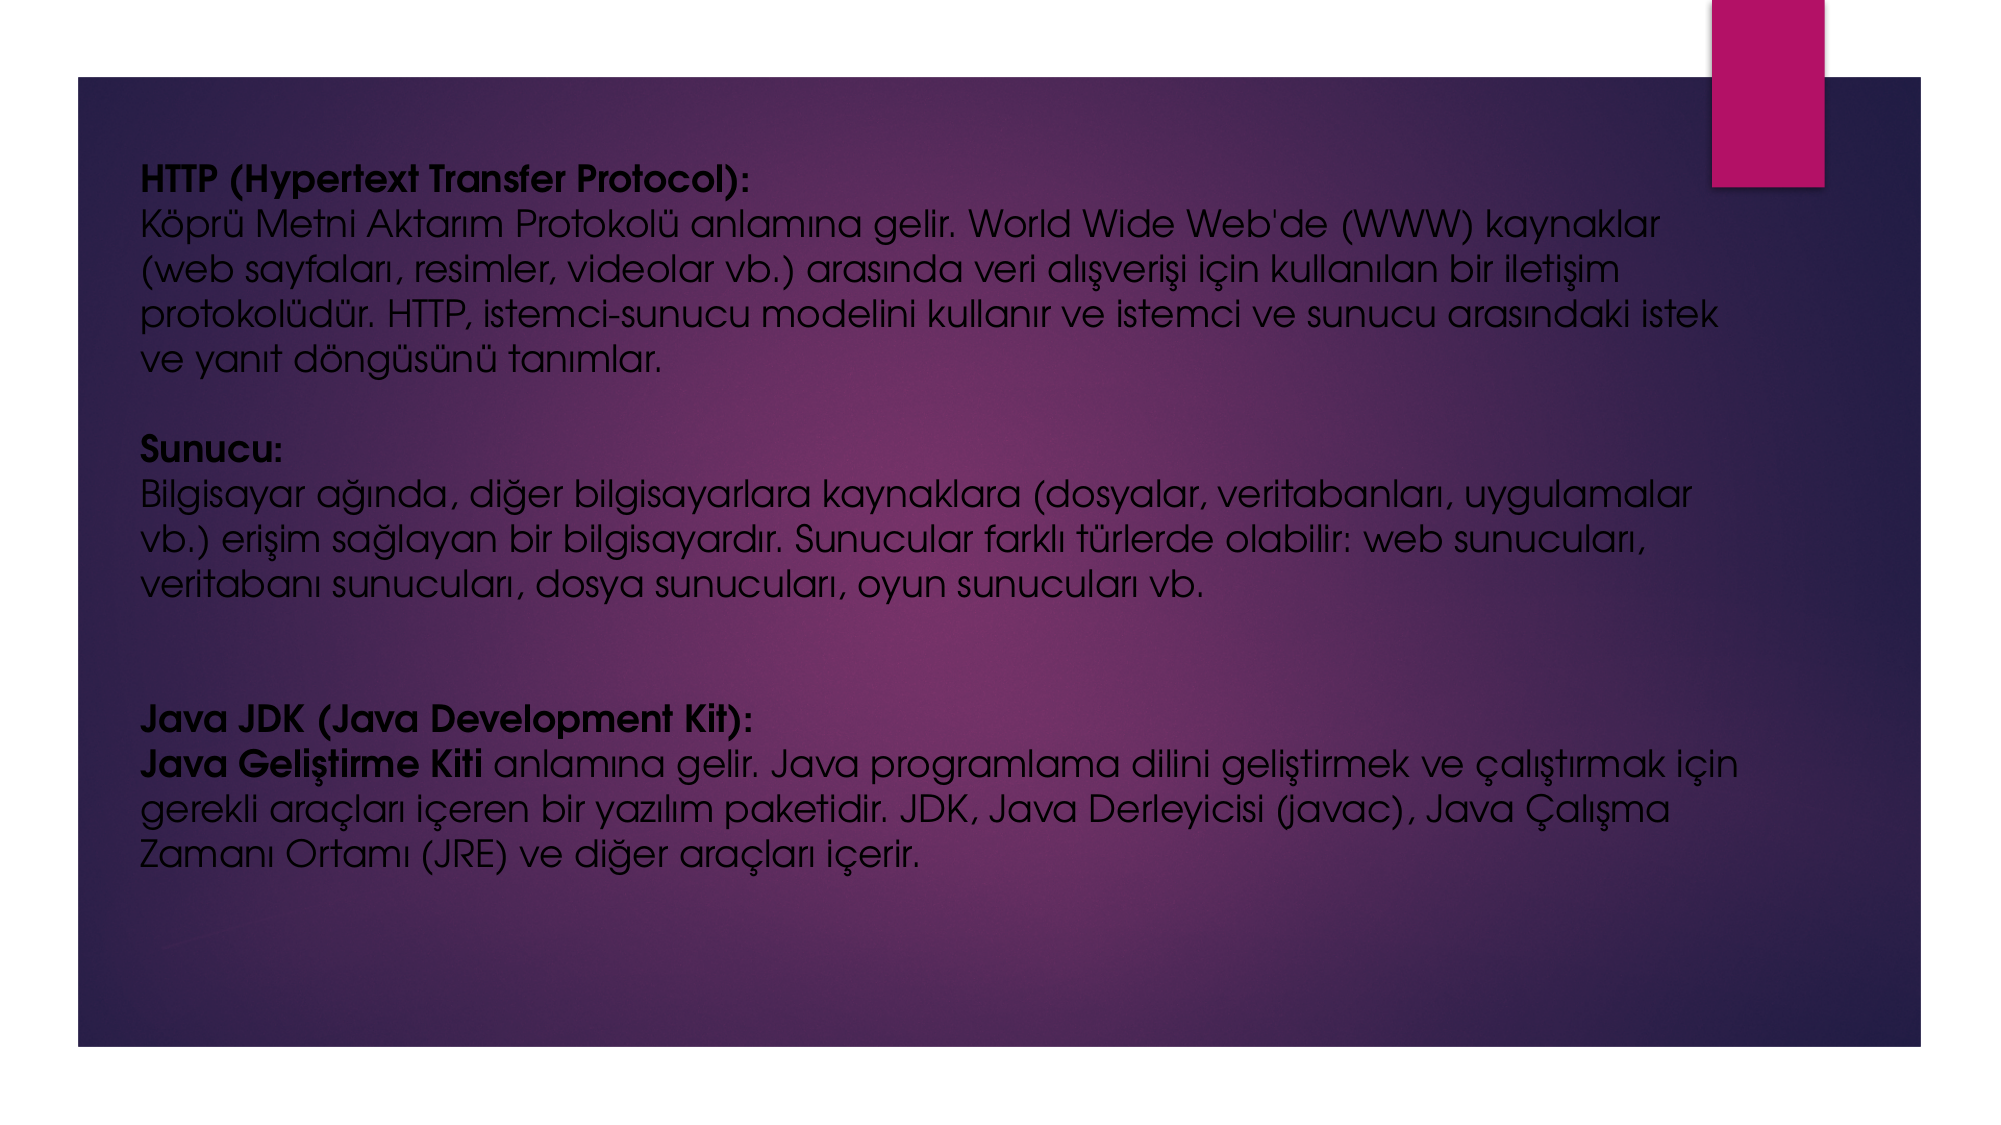

HTTP (Hypertext Transfer Protocol):
Köprü Metni Aktarım Protokolü anlamına gelir. World Wide Web'de (WWW) kaynaklar (web sayfaları, resimler, videolar vb.) arasında veri alışverişi için kullanılan bir iletişim protokolüdür. HTTP, istemci-sunucu modelini kullanır ve istemci ve sunucu arasındaki istek ve yanıt döngüsünü tanımlar.

Sunucu:
Bilgisayar ağında, diğer bilgisayarlara kaynaklara (dosyalar, veritabanları, uygulamalar vb.) erişim sağlayan bir bilgisayardır. Sunucular farklı türlerde olabilir: web sunucuları, veritabanı sunucuları, dosya sunucuları, oyun sunucuları vb.

Java JDK (Java Development Kit):
Java Geliştirme Kiti anlamına gelir. Java programlama dilini geliştirmek ve çalıştırmak için gerekli araçları içeren bir yazılım paketidir. JDK, Java Derleyicisi (javac), Java Çalışma Zamanı Ortamı (JRE) ve diğer araçları içerir.